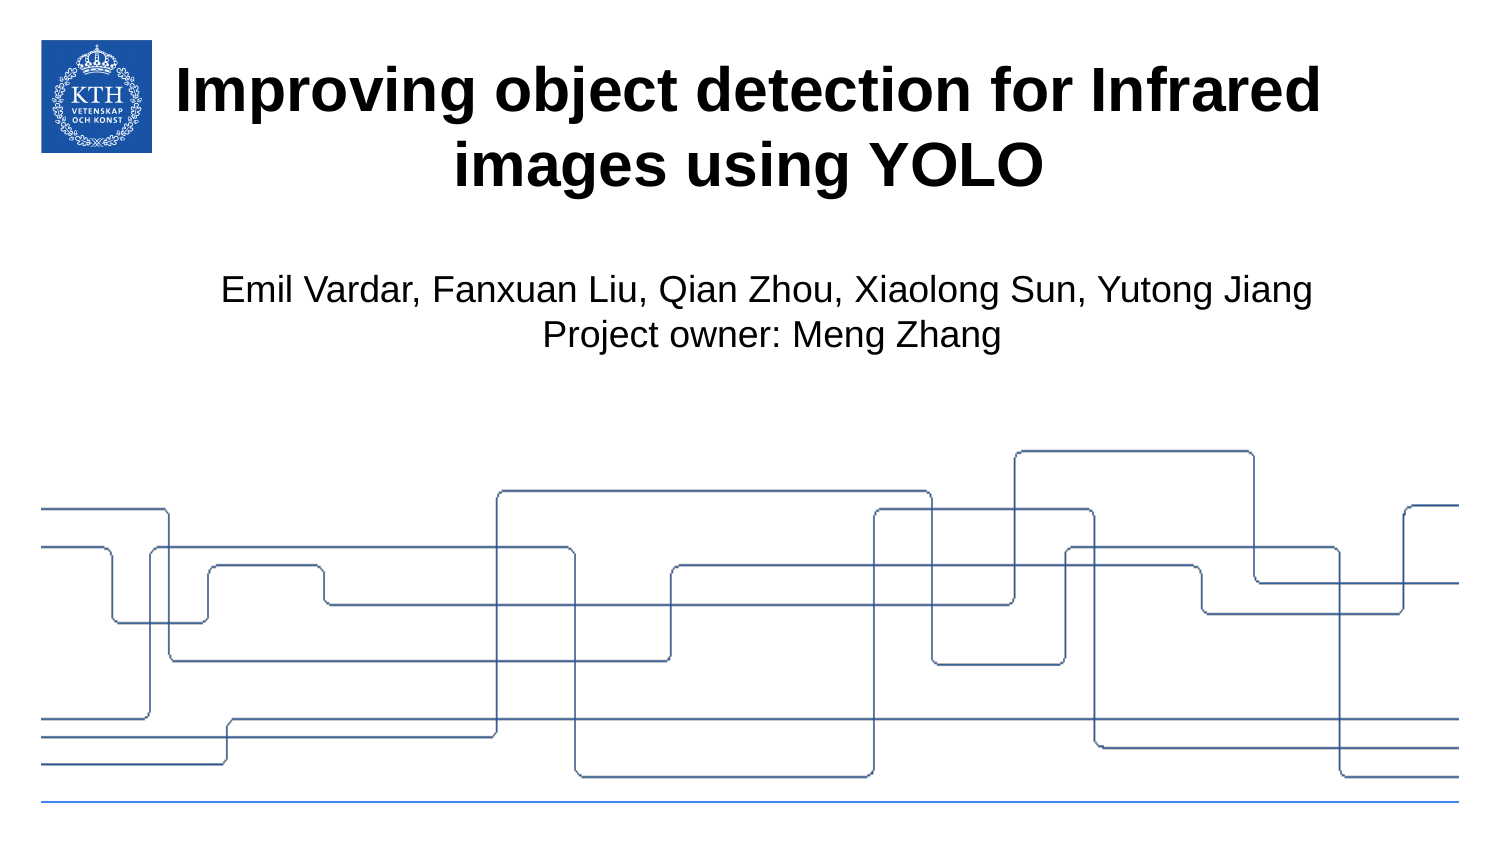

# Improving object detection for Infrared images using YOLO
Emil Vardar, Fanxuan Liu, Qian Zhou, Xiaolong Sun, Yutong Jiang
Project owner: Meng Zhang